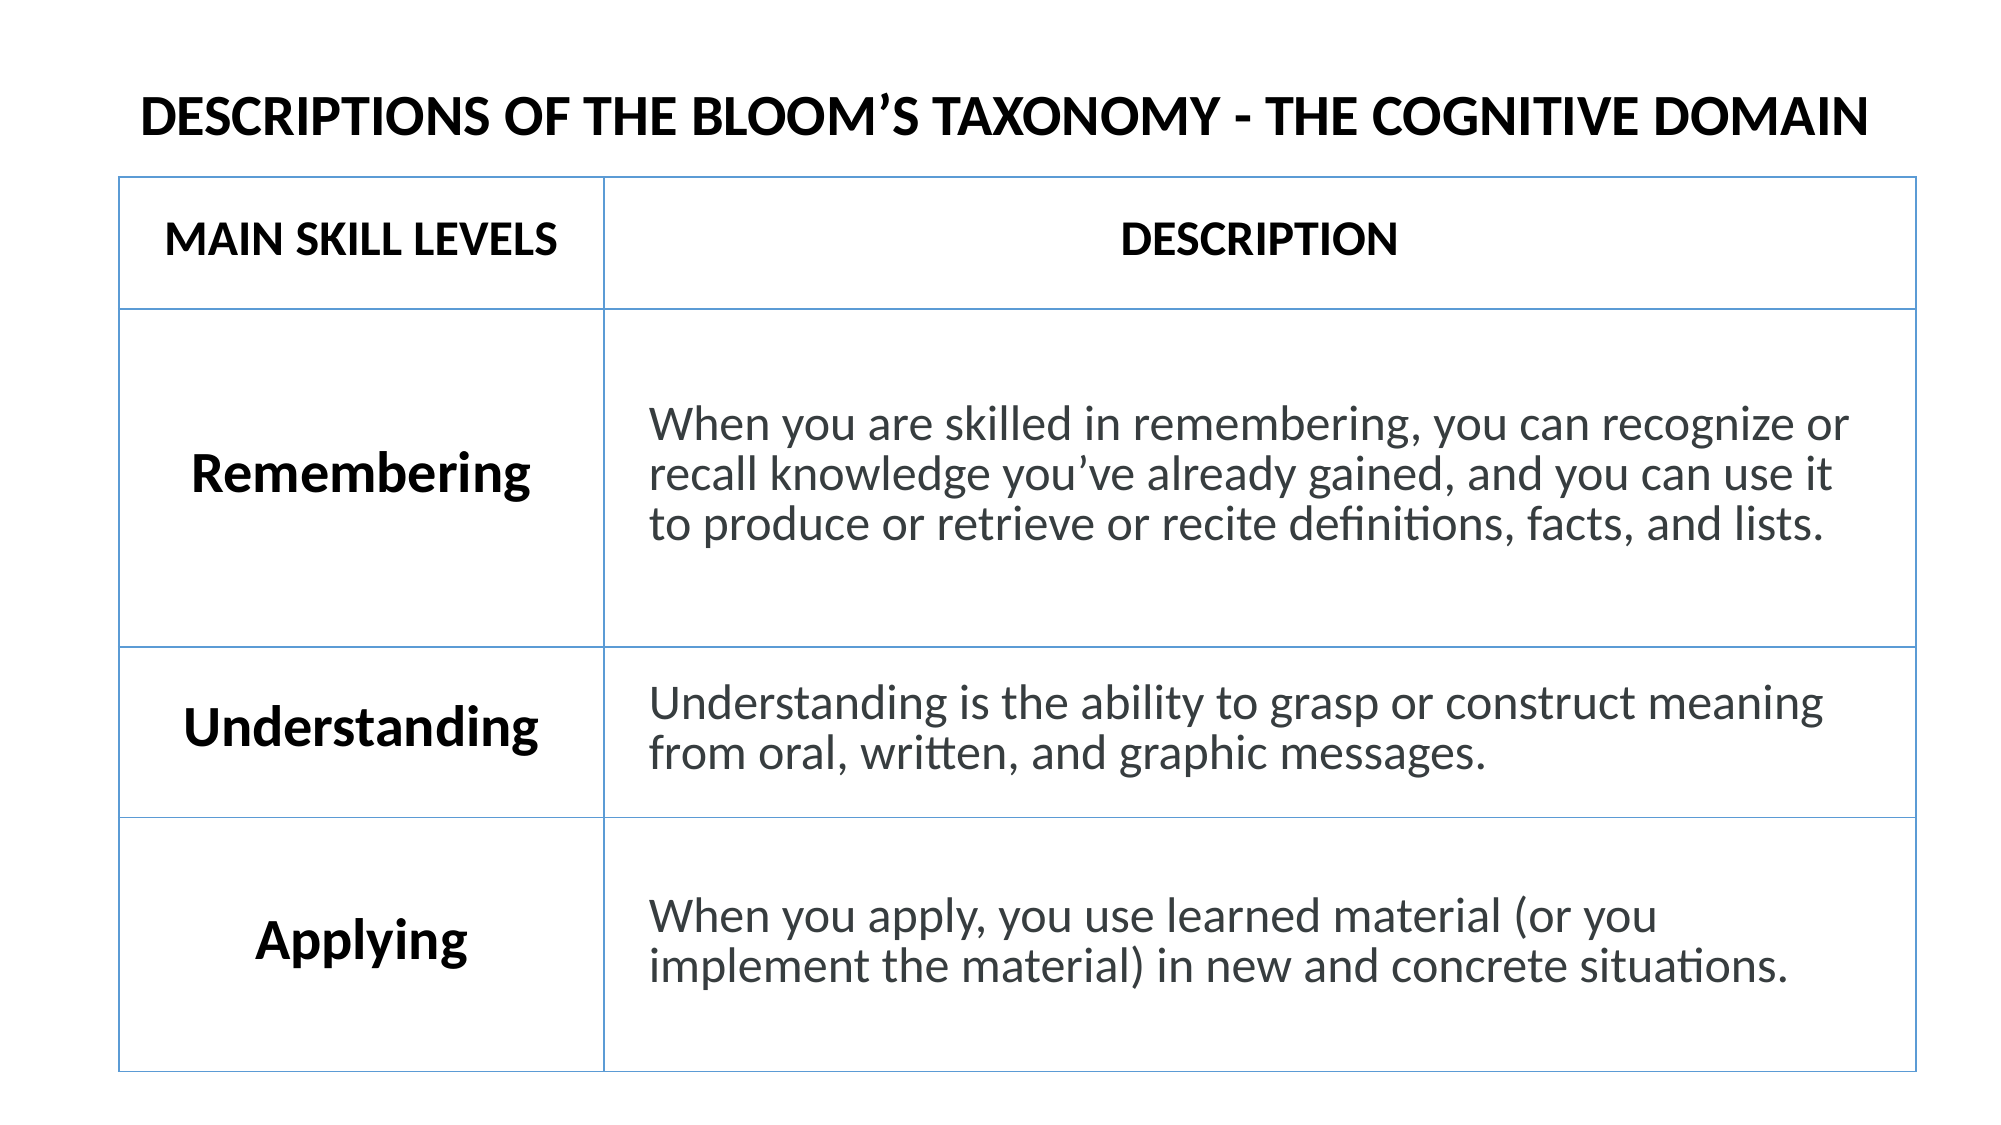

DESCRIPTIONS OF THE BLOOM’S TAXONOMY - THE COGNITIVE DOMAIN

| MAIN SKILL LEVELS | DESCRIPTION |
| --- | --- |
| Remembering | When you are skilled in remembering, you can recognize or recall knowledge you’ve already gained, and you can use it to produce or retrieve or recite definitions, facts, and lists. |
| Understanding | Understanding is the ability to grasp or construct meaning from oral, written, and graphic messages. |
| Applying | When you apply, you use learned material (or you implement the material) in new and concrete situations. |